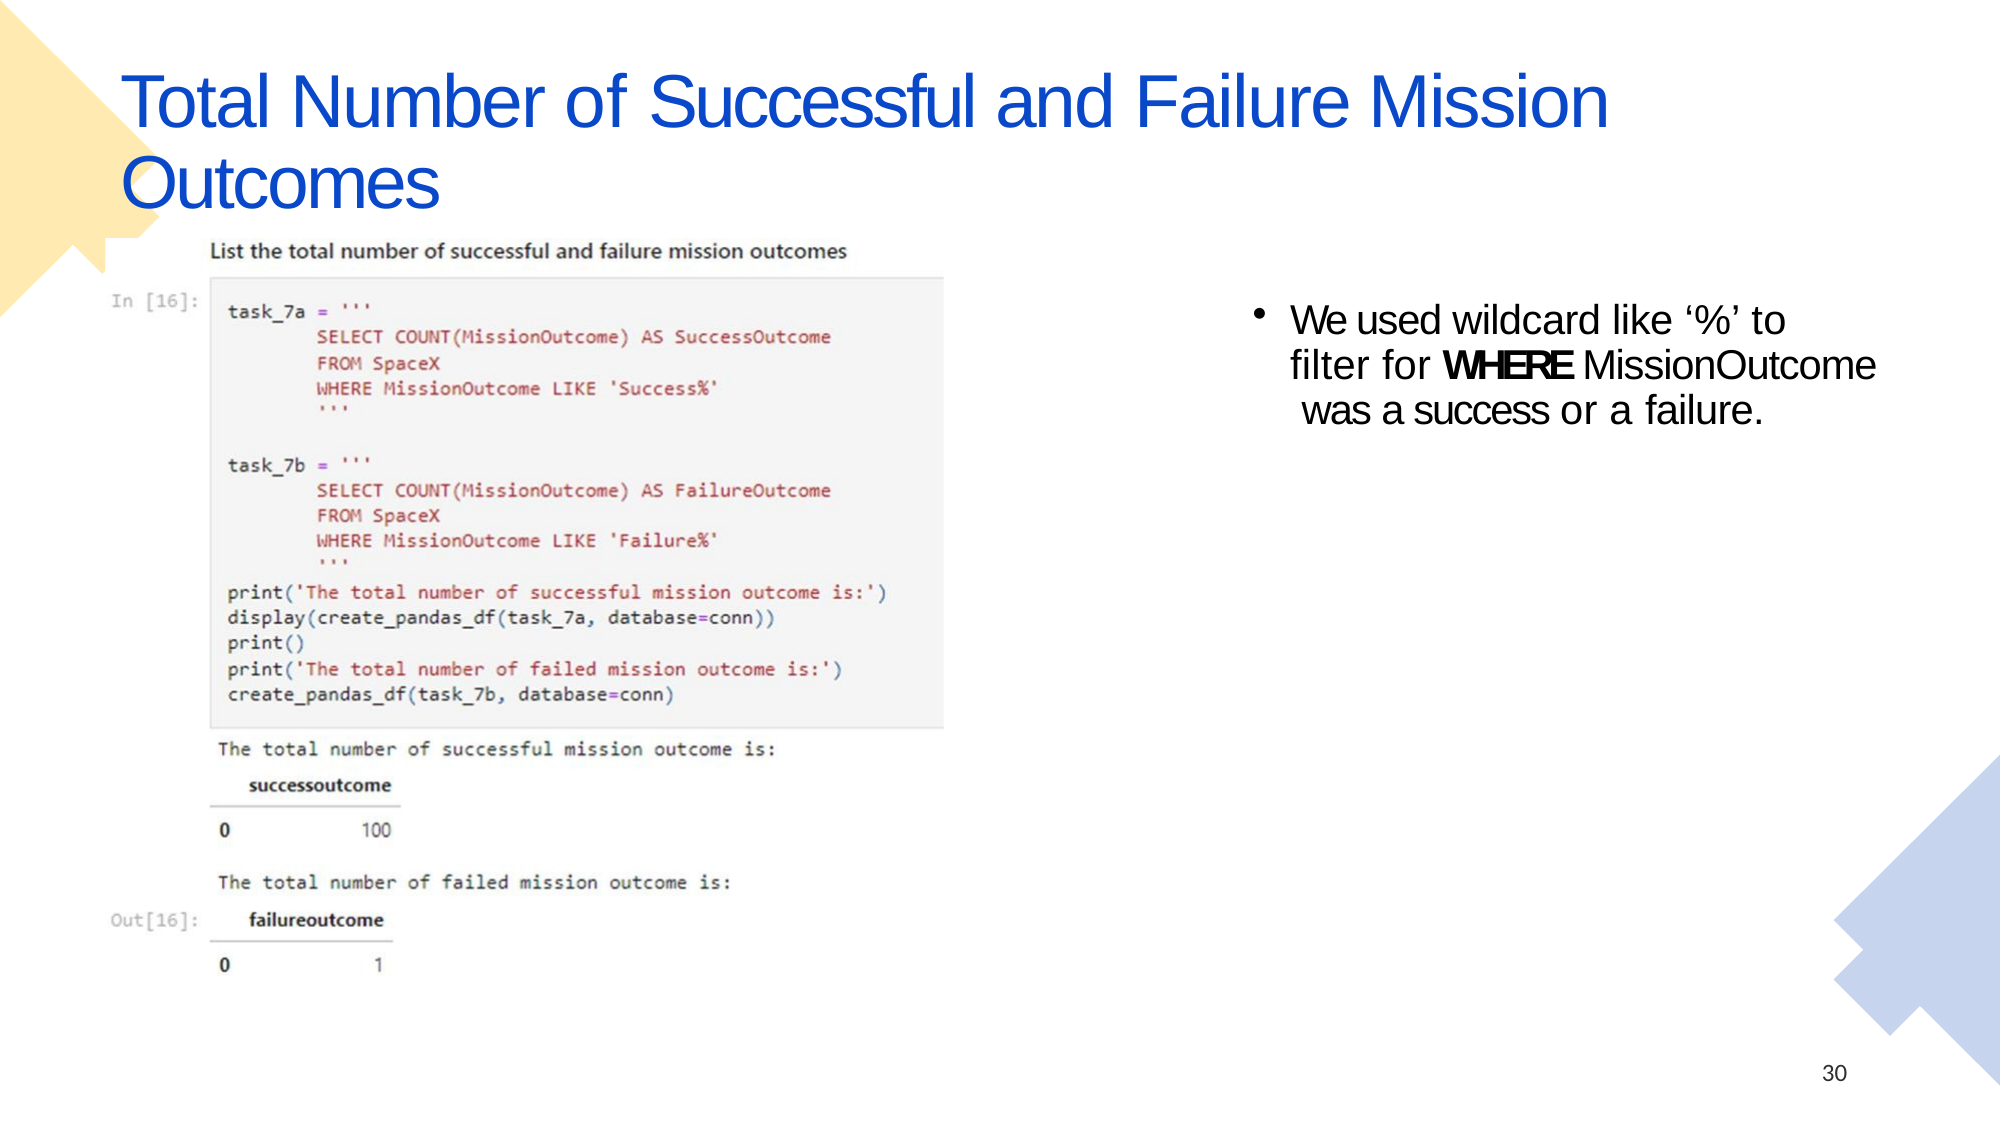

# Total Number of Successful and Failure Mission  Outcomes

We used wildcard like ‘%’ to  filter for WHERE MissionOutcome  was a success or a failure.

30